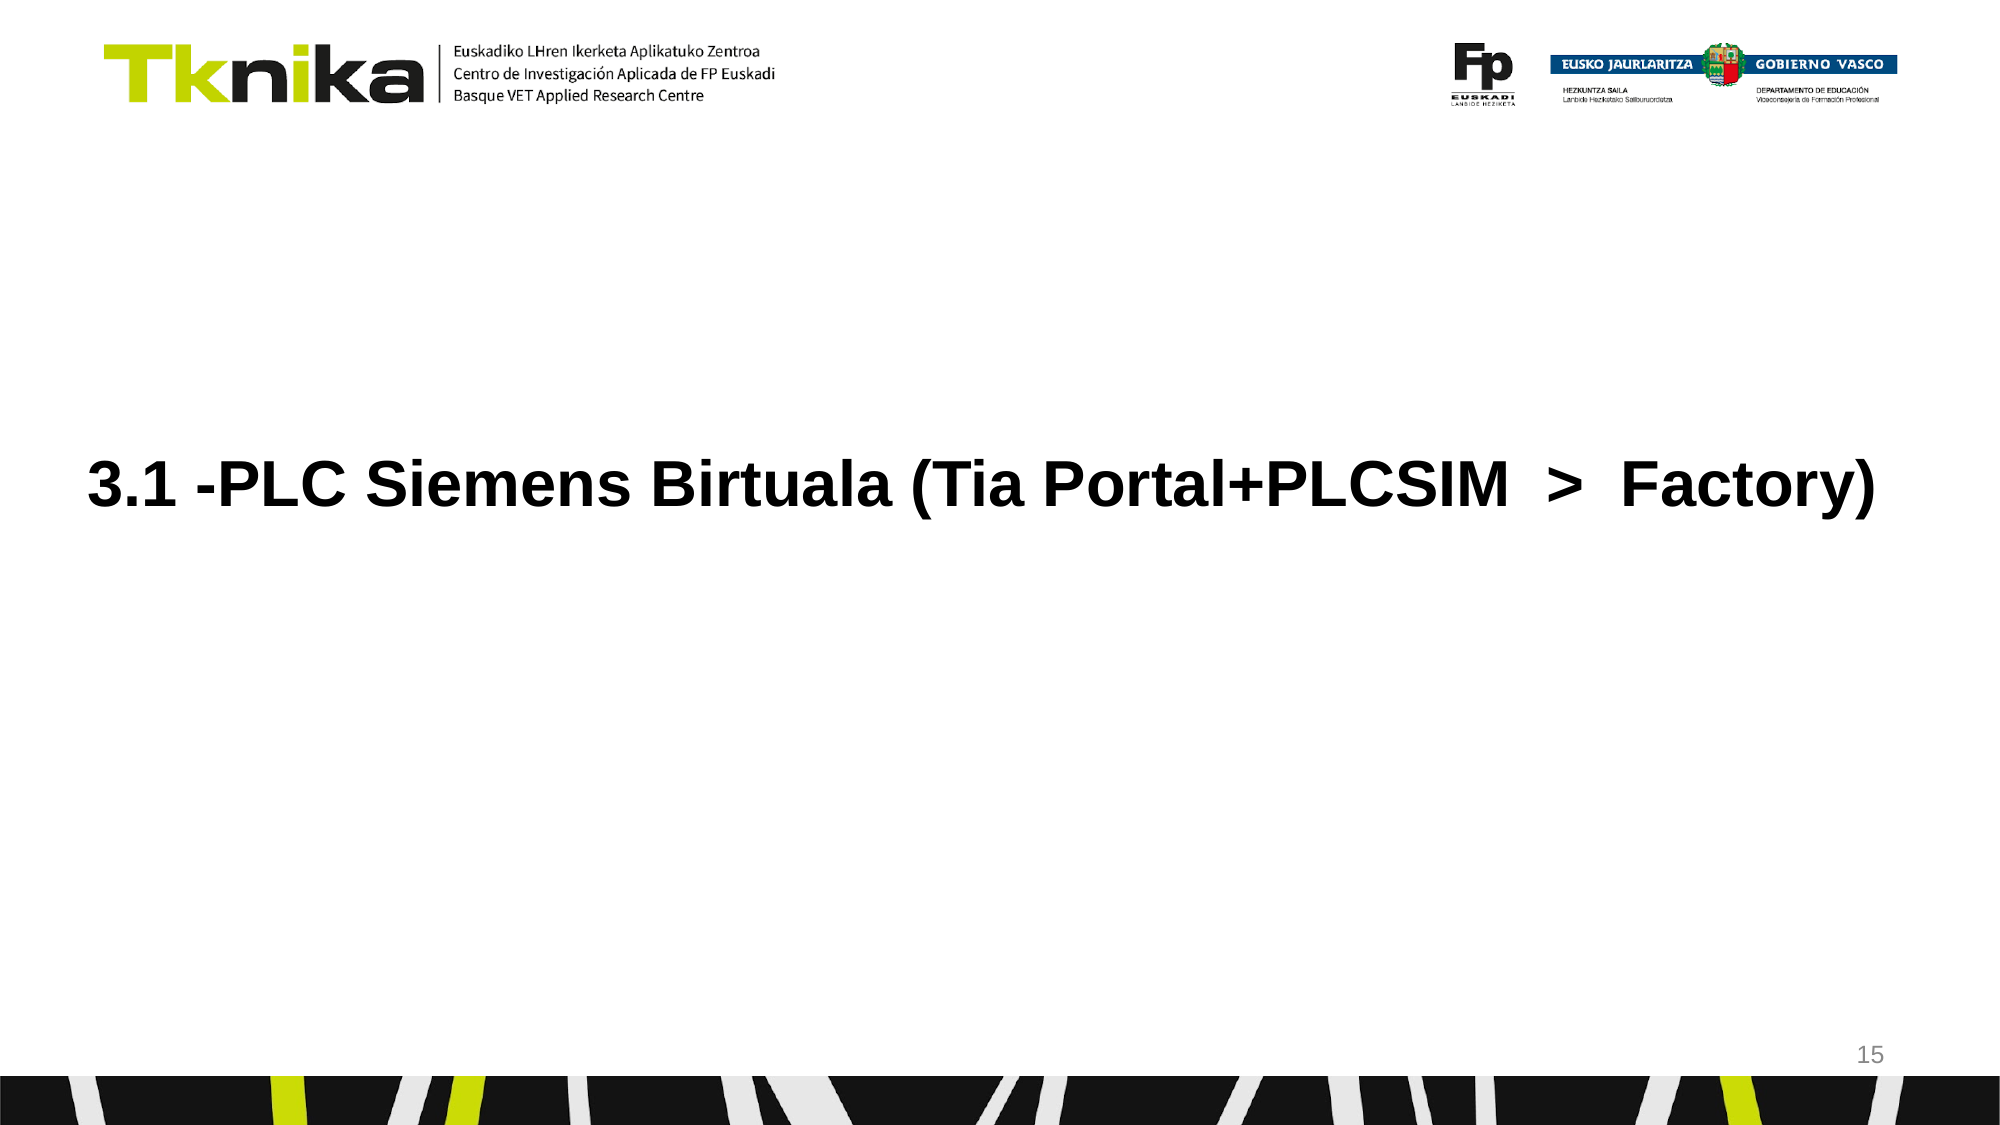

# 3.1 -PLC Siemens Birtuala (Tia Portal+PLCSIM  >  Factory)
15